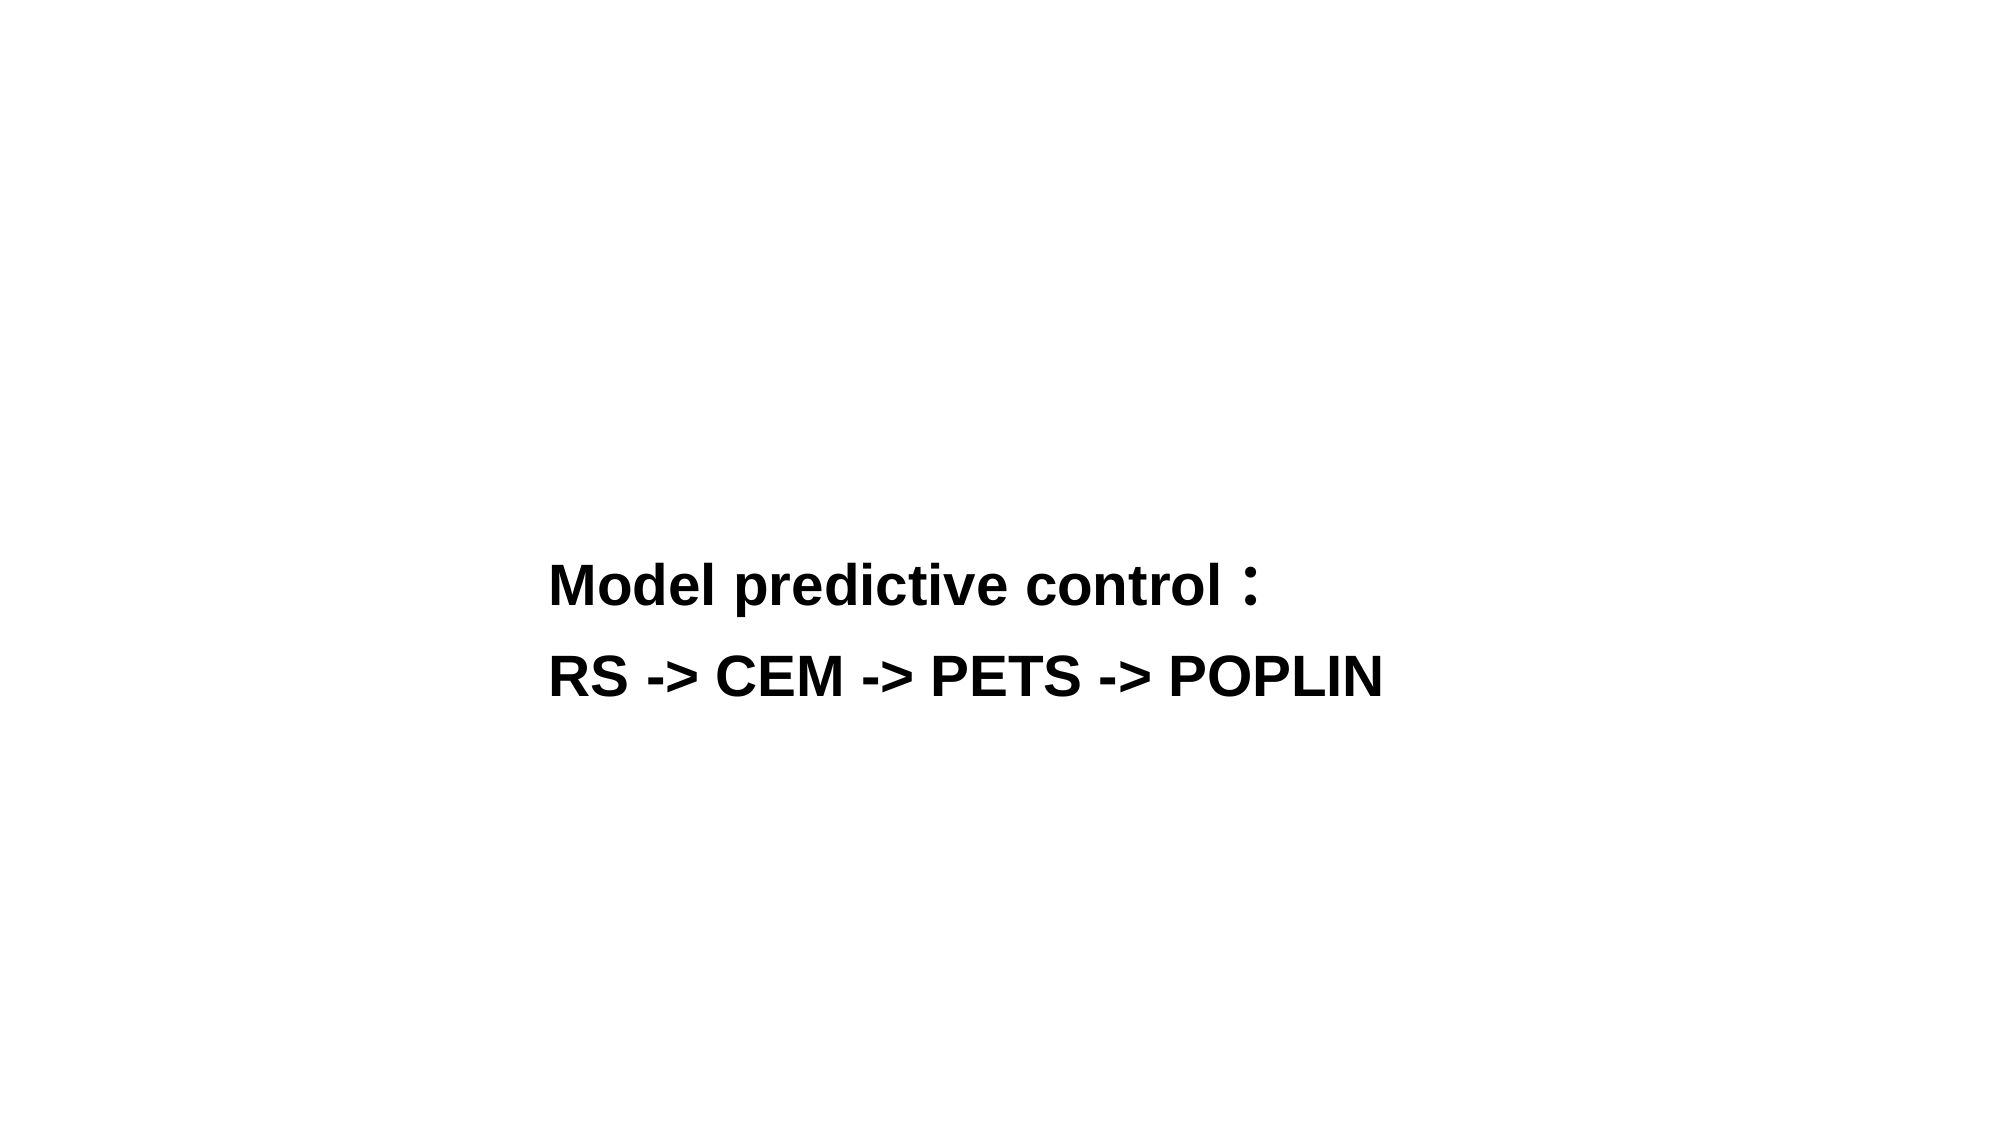

Model predictive control：
RS -> CEM -> PETS -> POPLIN